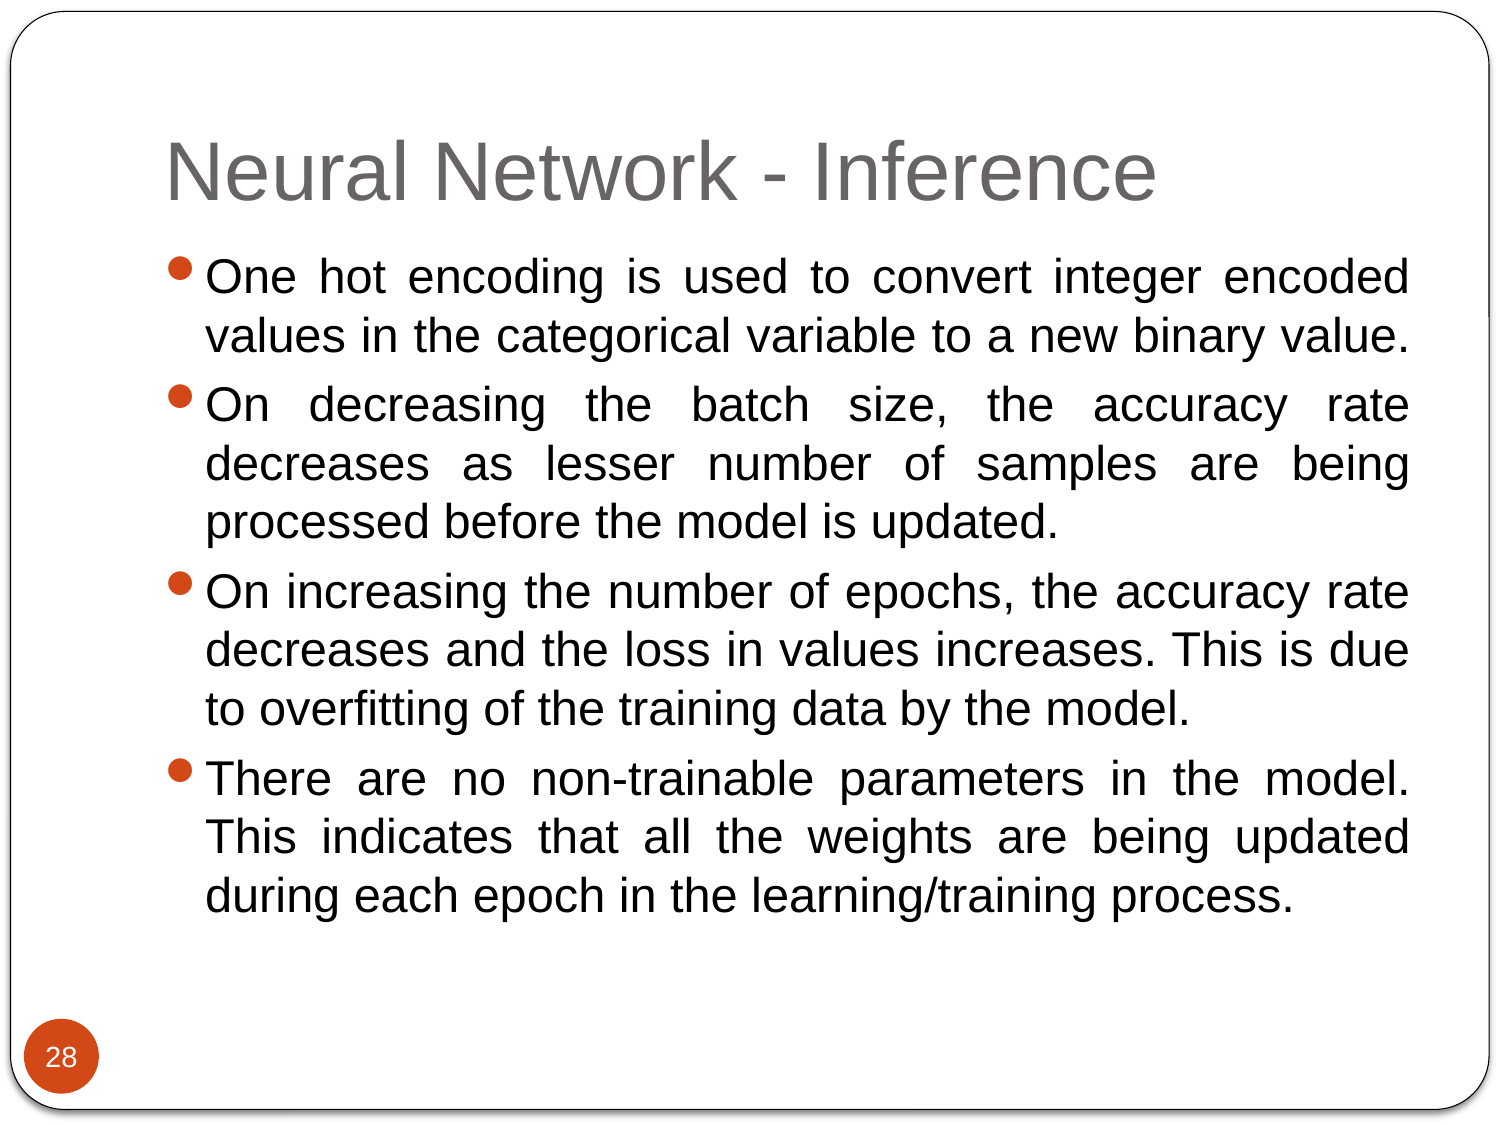

# Neural Network - Inference
One hot encoding is used to convert integer encoded values in the categorical variable to a new binary value.
On decreasing the batch size, the accuracy rate decreases as lesser number of samples are being processed before the model is updated.
On increasing the number of epochs, the accuracy rate decreases and the loss in values increases. This is due to overfitting of the training data by the model.
There are no non-trainable parameters in the model. This indicates that all the weights are being updated during each epoch in the learning/training process.

28